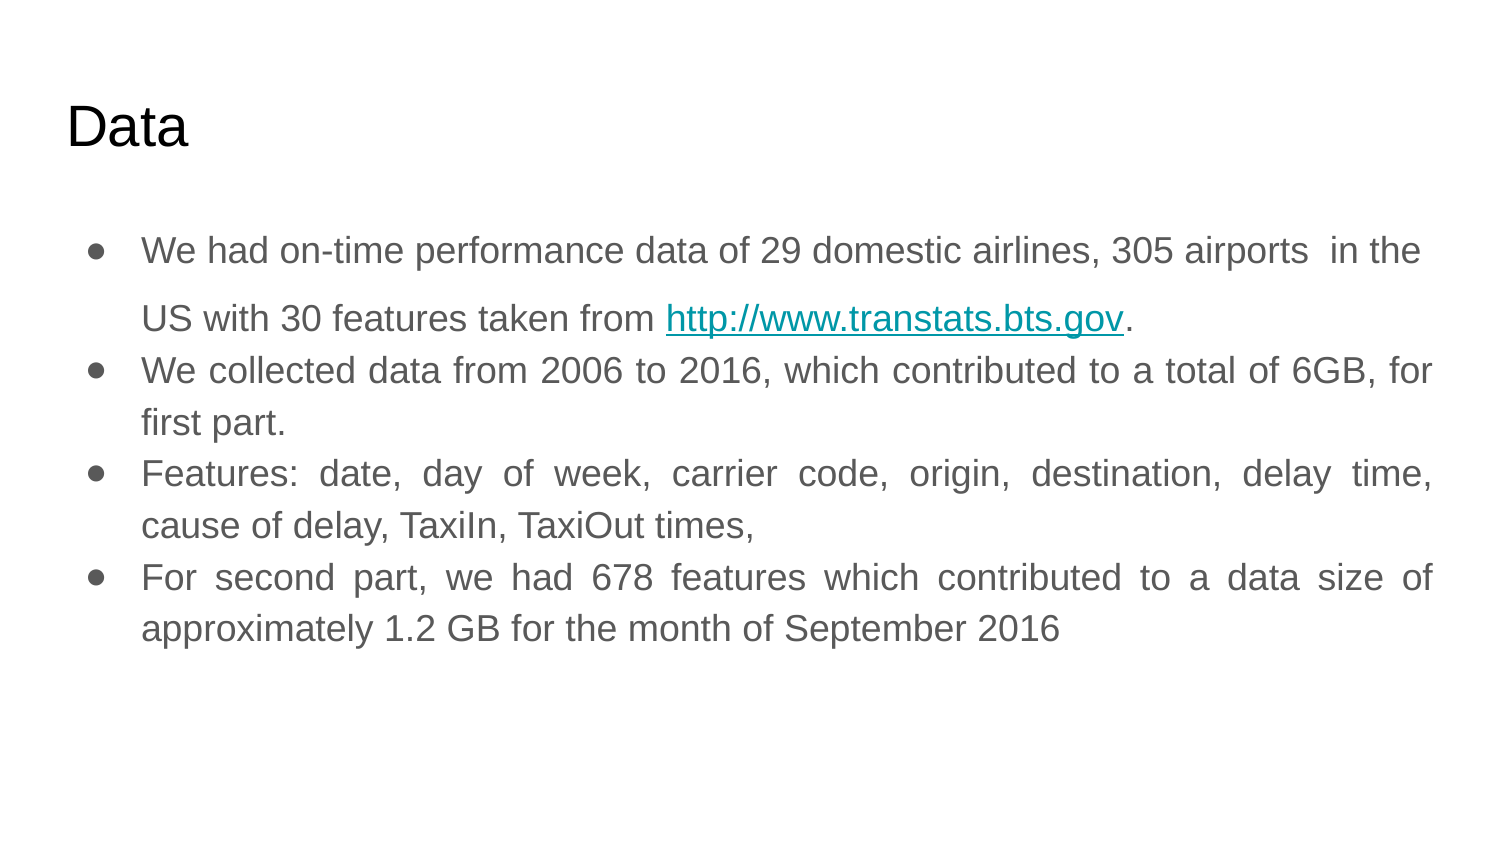

# Data
We had on-time performance data of 29 domestic airlines, 305 airports  in the US with 30 features taken from http://www.transtats.bts.gov.
We collected data from 2006 to 2016, which contributed to a total of 6GB, for first part.
Features: date, day of week, carrier code, origin, destination, delay time, cause of delay, TaxiIn, TaxiOut times,
For second part, we had 678 features which contributed to a data size of approximately 1.2 GB for the month of September 2016